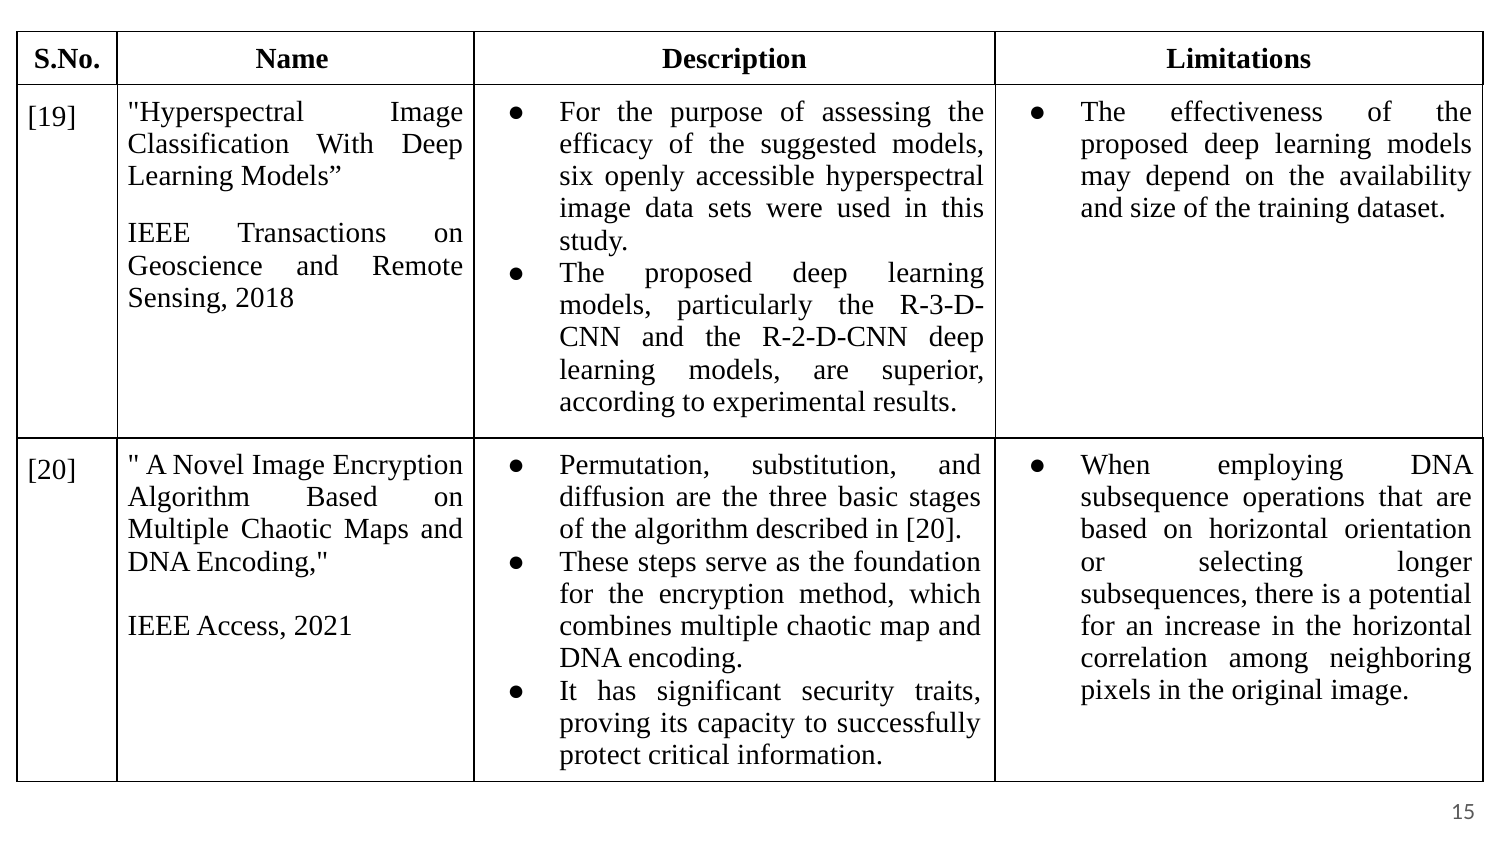

| S.No. | Name | Description | Limitations |
| --- | --- | --- | --- |
| [19] | "Hyperspectral Image Classification With Deep Learning Models” IEEE Transactions on Geoscience and Remote Sensing, 2018 | For the purpose of assessing the efficacy of the suggested models, six openly accessible hyperspectral image data sets were used in this study. The proposed deep learning models, particularly the R-3-D-CNN and the R-2-D-CNN deep learning models, are superior, according to experimental results. | The effectiveness of the proposed deep learning models may depend on the availability and size of the training dataset. |
| [20] | " A Novel Image Encryption Algorithm Based on Multiple Chaotic Maps and DNA Encoding," IEEE Access, 2021 | Permutation, substitution, and diffusion are the three basic stages of the algorithm described in [20]. These steps serve as the foundation for the encryption method, which combines multiple chaotic map and DNA encoding. It has significant security traits, proving its capacity to successfully protect critical information. | When employing DNA subsequence operations that are based on horizontal orientation or selecting longer subsequences, there is a potential for an increase in the horizontal correlation among neighboring pixels in the original image. |
15